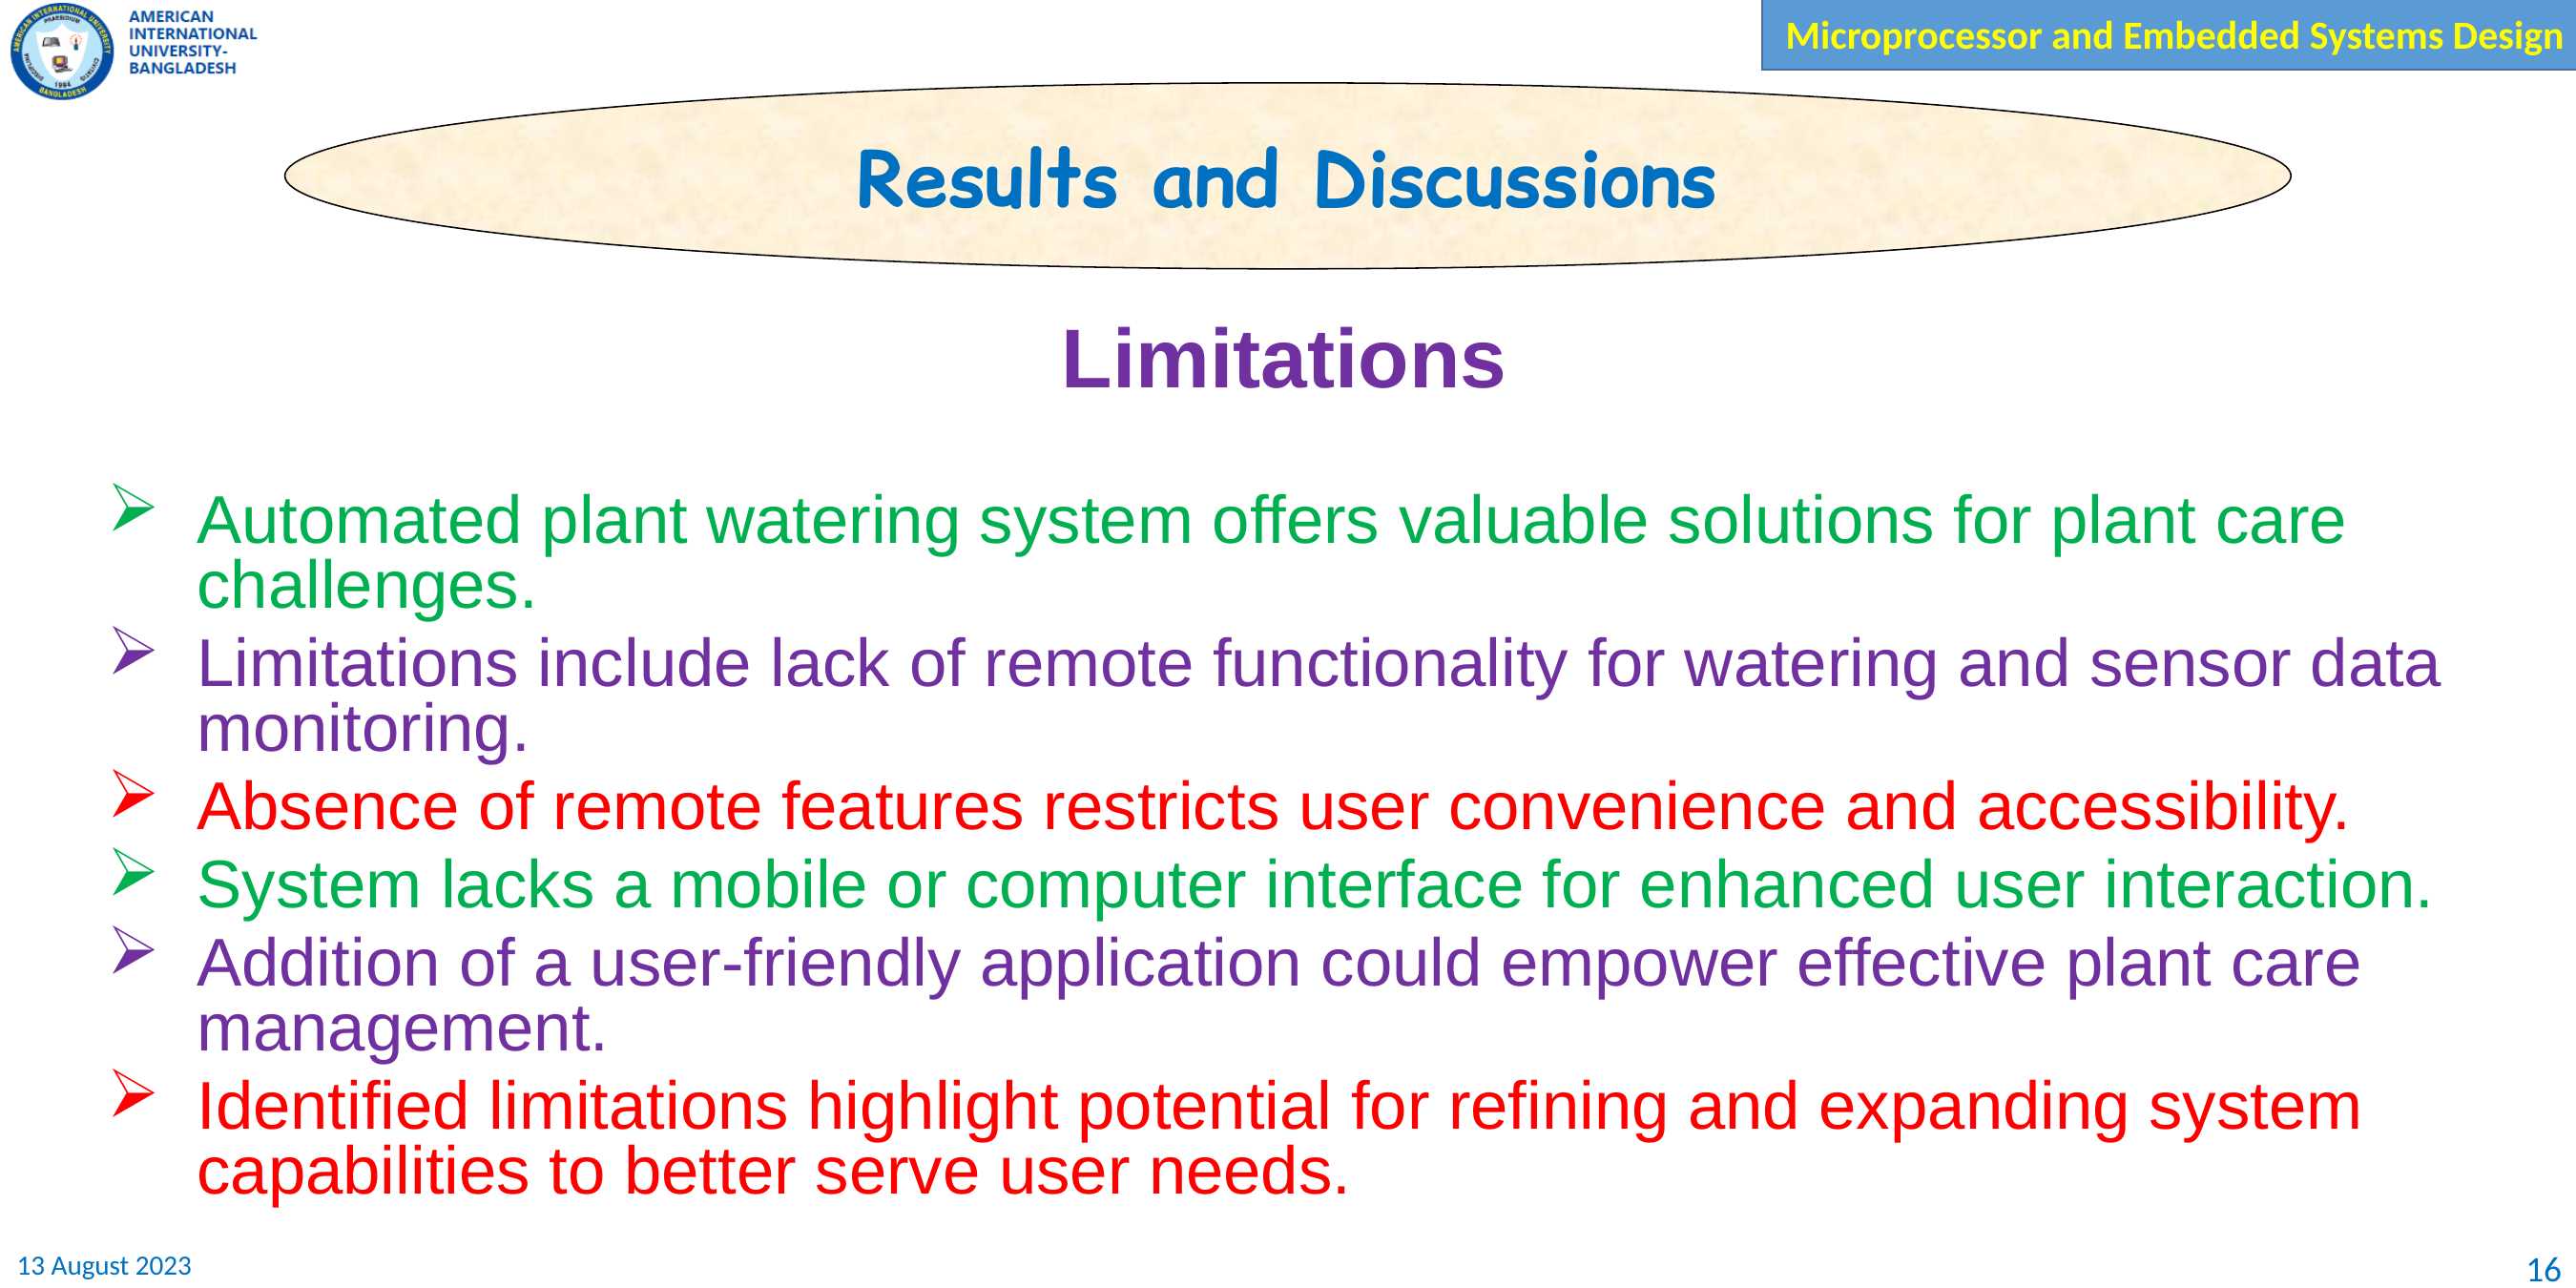

Results and Discussions
Limitations
Automated plant watering system offers valuable solutions for plant care challenges.
Limitations include lack of remote functionality for watering and sensor data monitoring.
Absence of remote features restricts user convenience and accessibility.
System lacks a mobile or computer interface for enhanced user interaction.
Addition of a user-friendly application could empower effective plant care management.
Identified limitations highlight potential for refining and expanding system capabilities to better serve user needs.
16